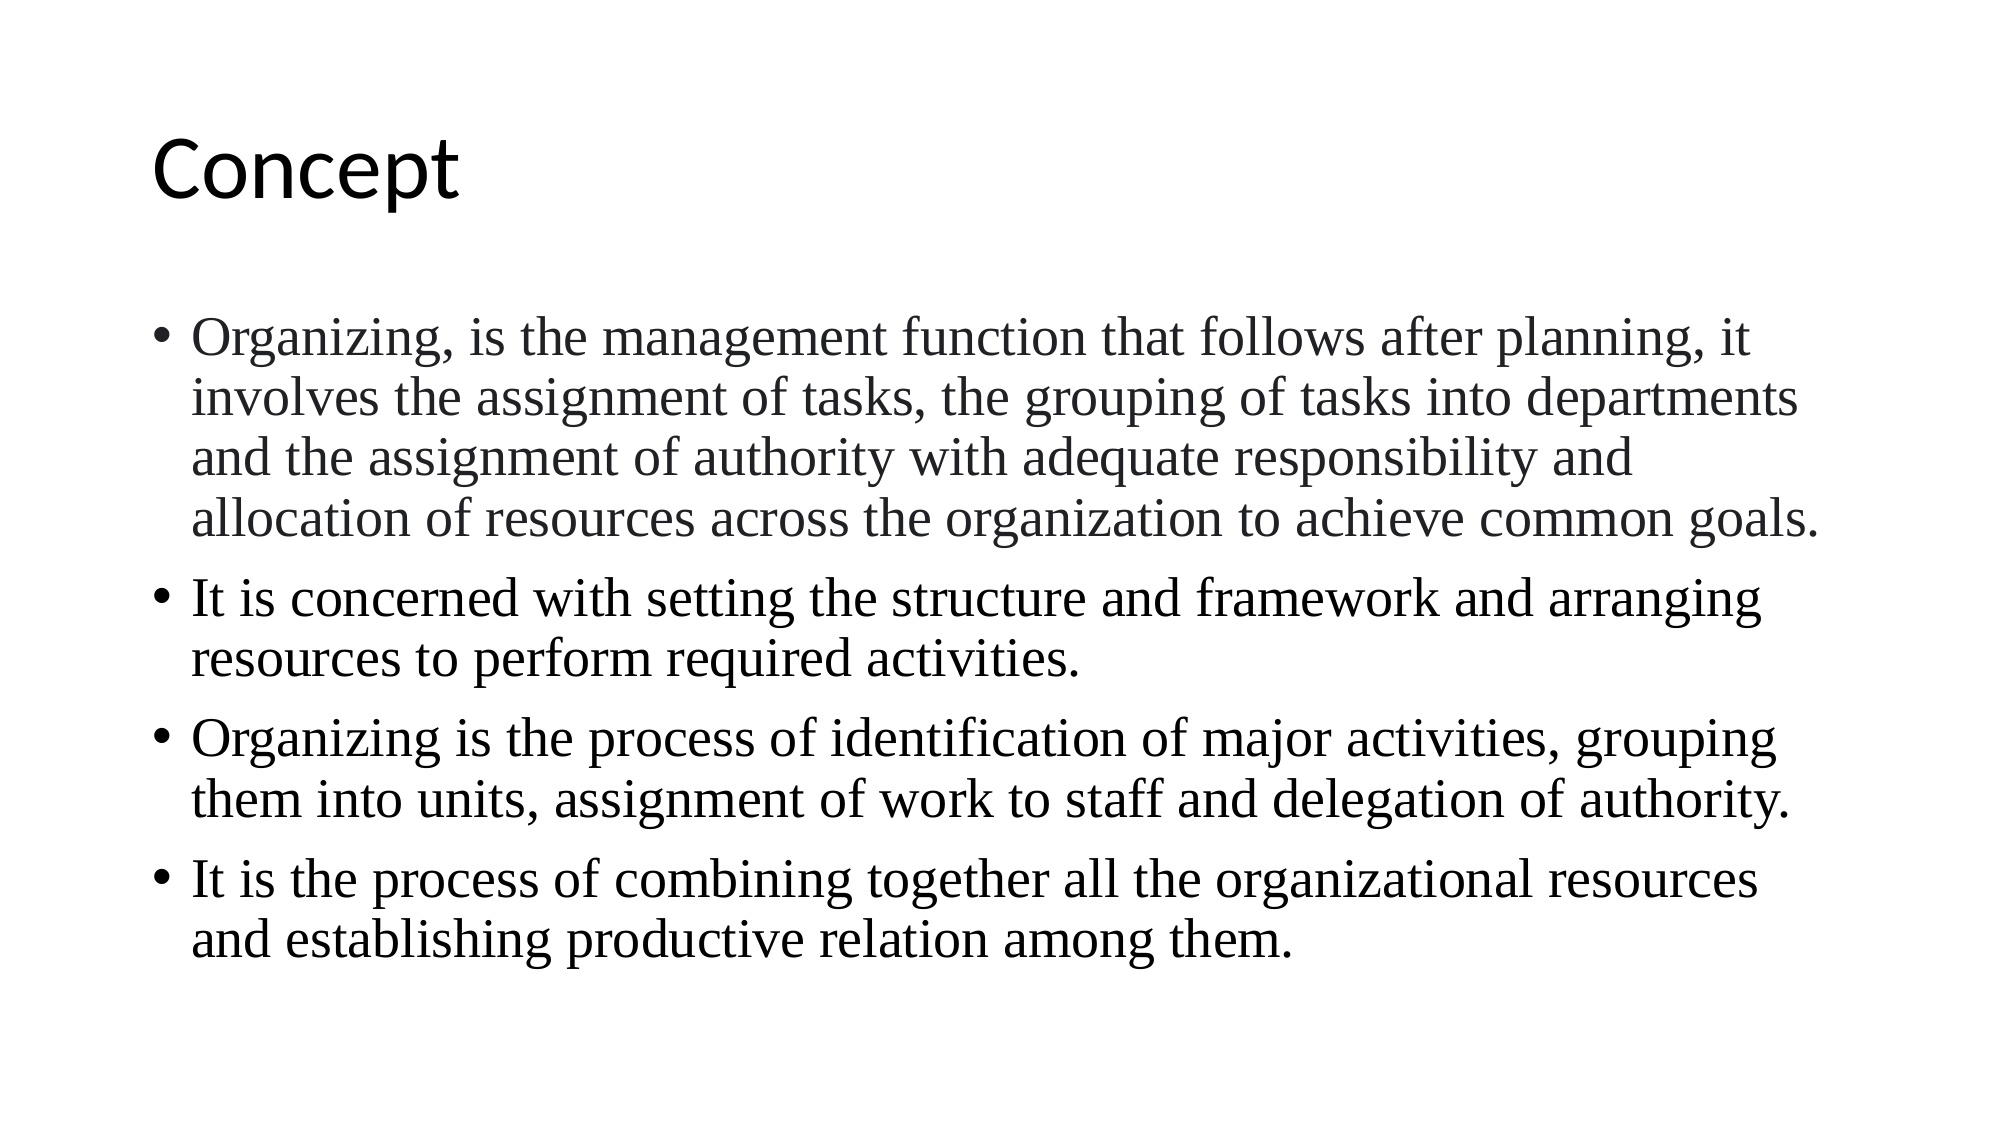

# Concept
Organizing, is the management function that follows after planning, it involves the assignment of tasks, the grouping of tasks into departments and the assignment of authority with adequate responsibility and allocation of resources across the organization to achieve common goals.
It is concerned with setting the structure and framework and arranging resources to perform required activities.
Organizing is the process of identification of major activities, grouping them into units, assignment of work to staff and delegation of authority.
It is the process of combining together all the organizational resources and establishing productive relation among them.